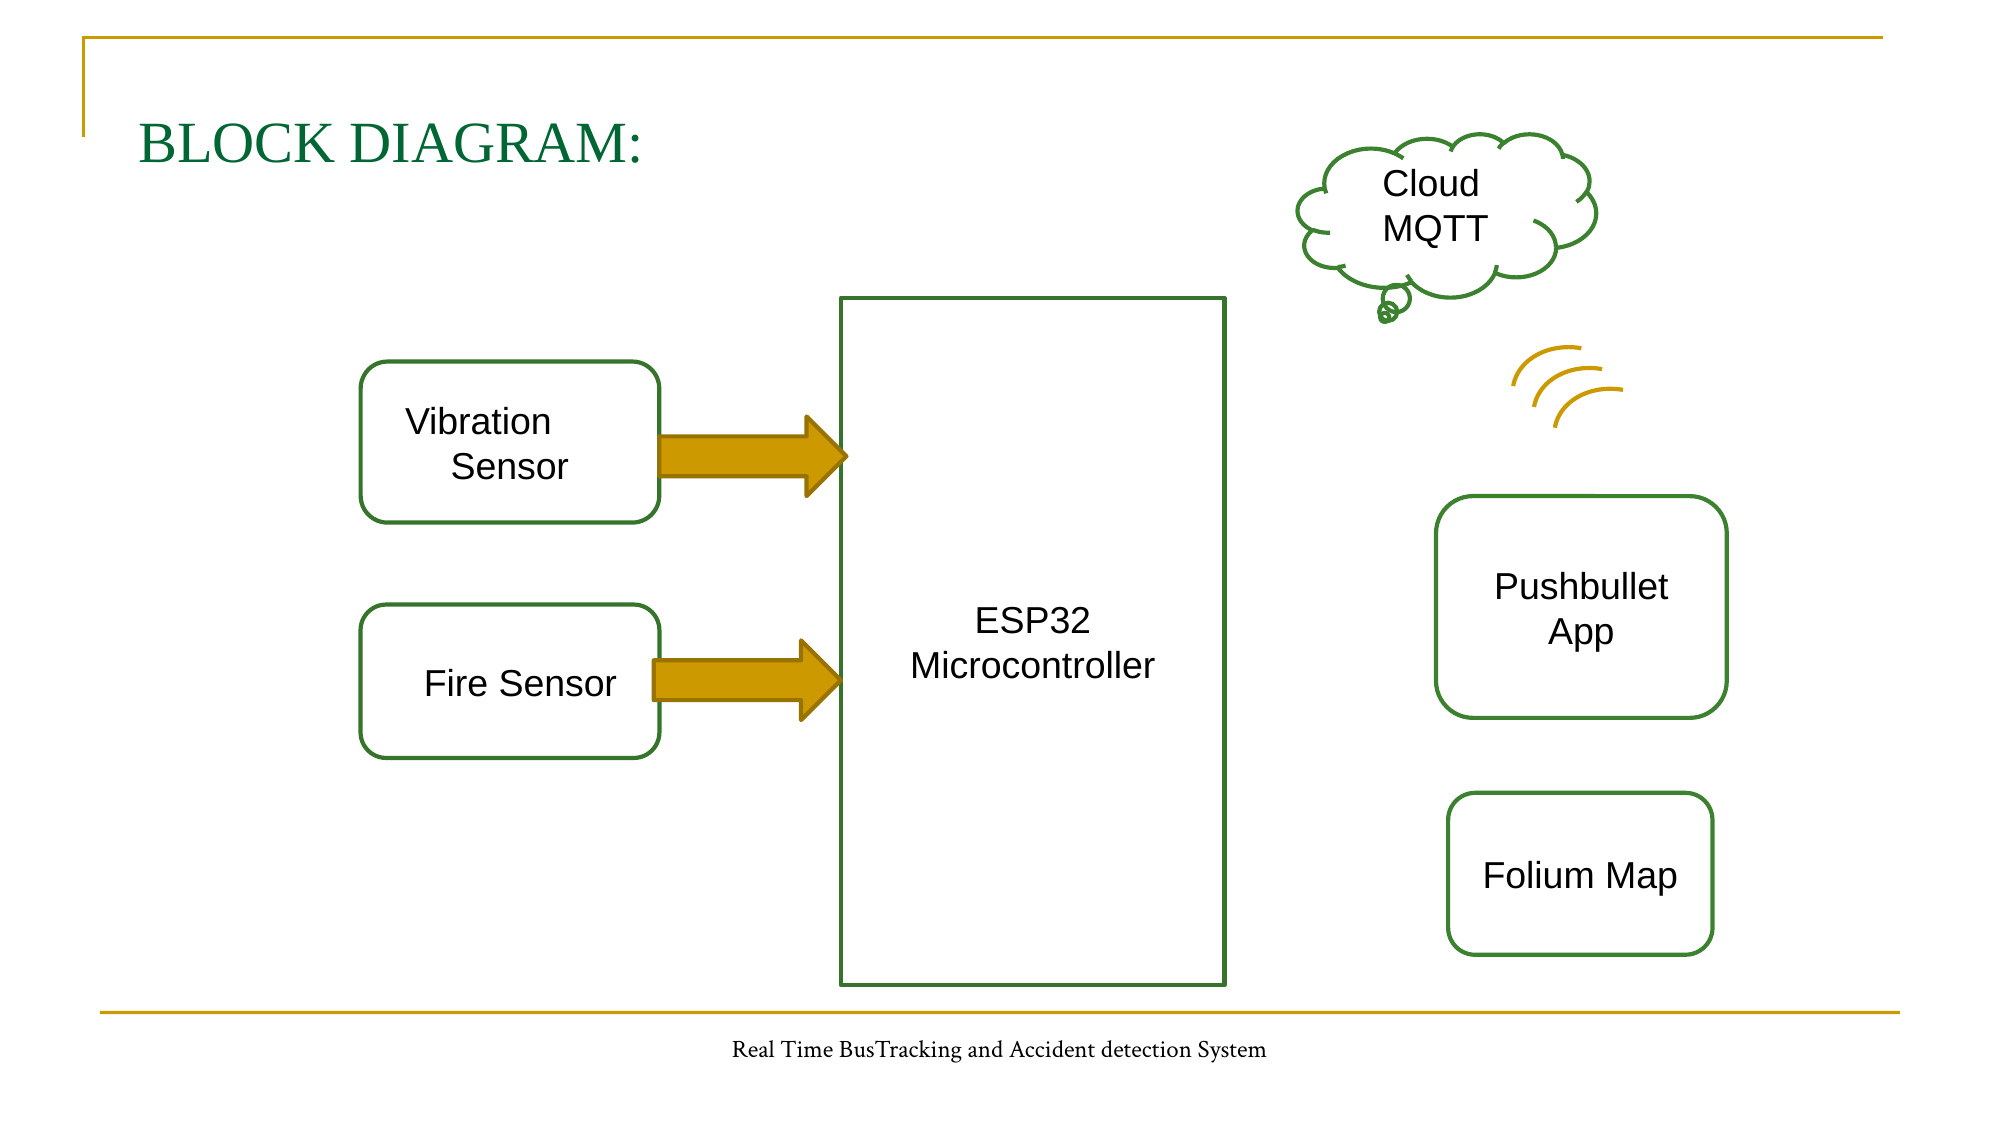

BLOCK DIAGRAM:

Cloud
MQTT
ESP32 Microcontroller

Vibration       Sensor

Pushbullet
App
  Fire Sensor

Folium Map
17
Real Time BusTracking and Accident detection System